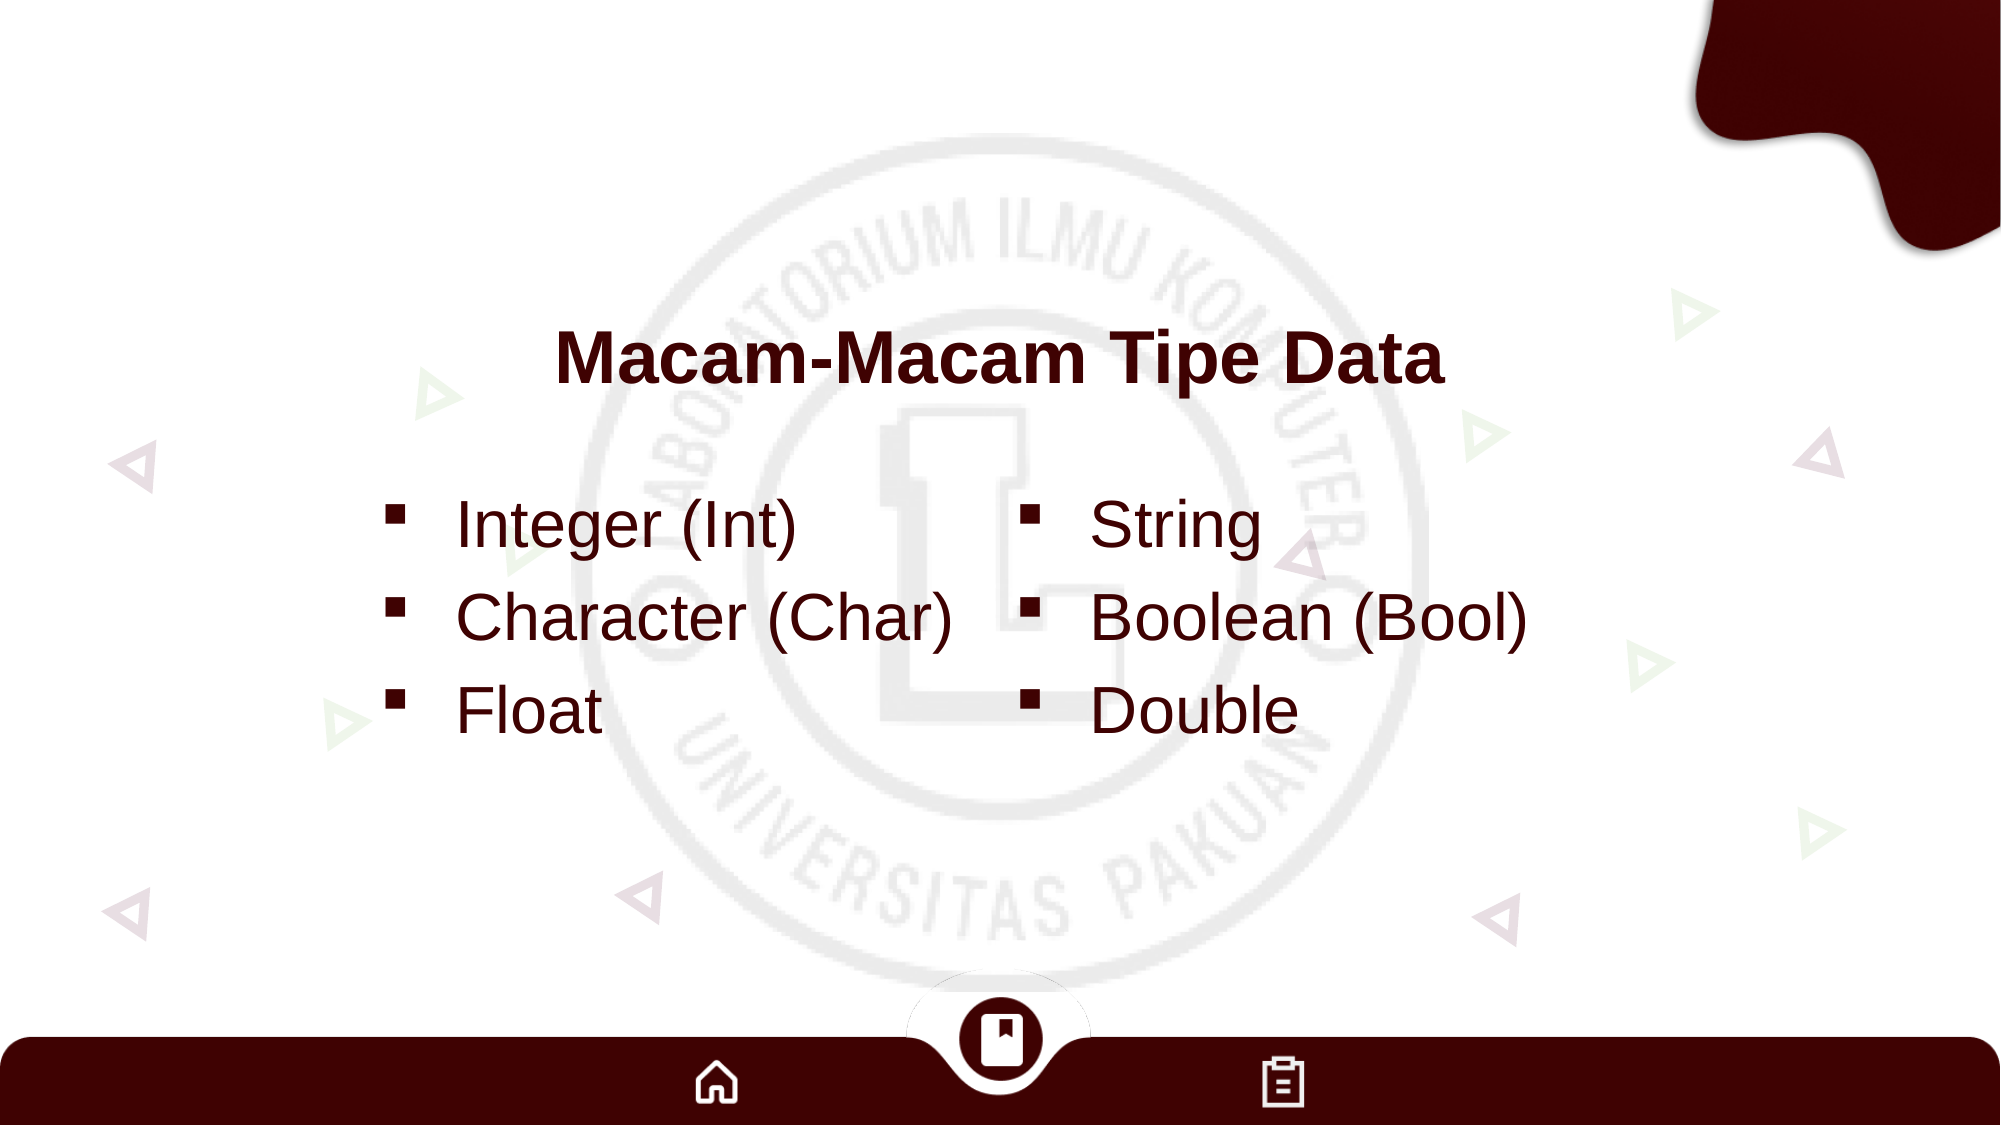

Macam-Macam Tipe Data
Integer (Int)
Character (Char)
Float
String
Boolean (Bool)
Double